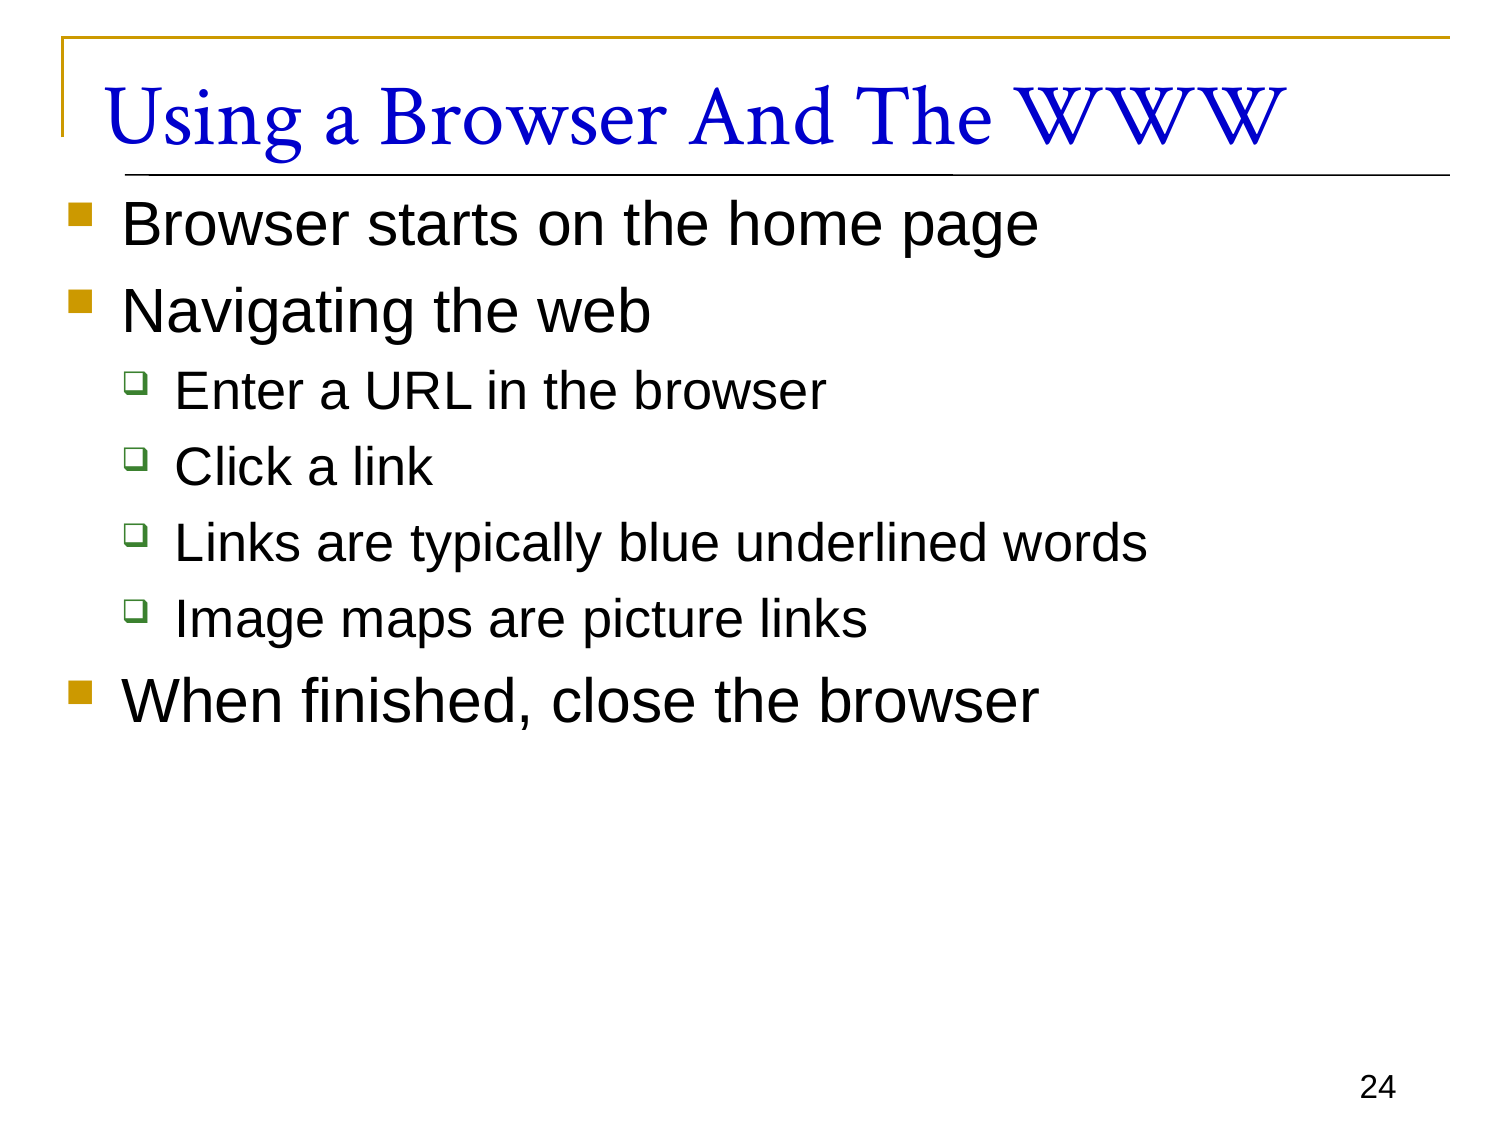

# Using a Browser And The WWW
Browser starts on the home page
Navigating the web
Enter a URL in the browser
Click a link
Links are typically blue underlined words
Image maps are picture links
When finished, close the browser